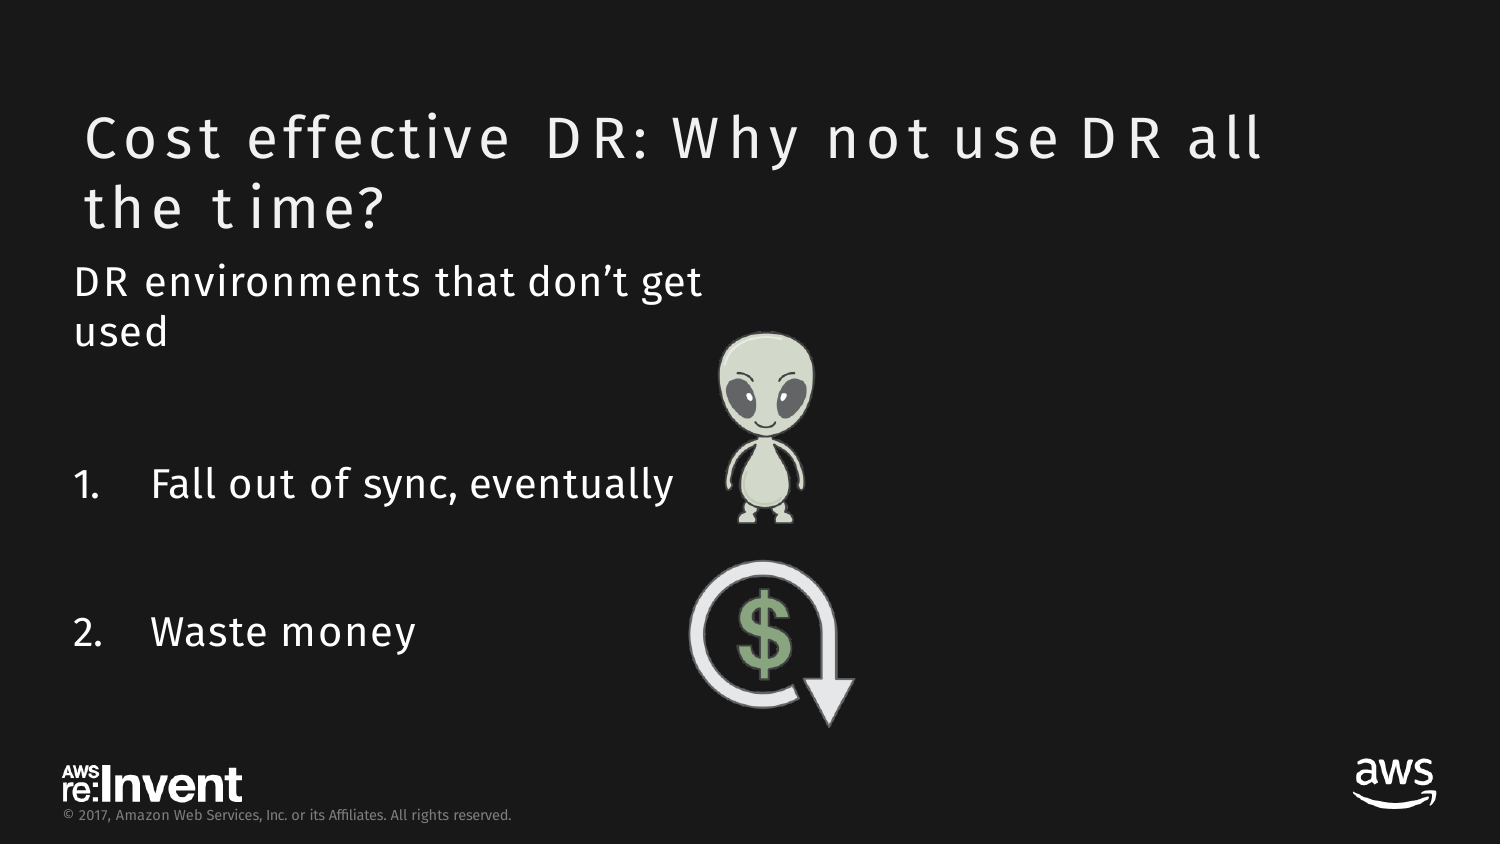

# Cost	effective	DR:	Why	not	use	DR	all	the  t ime?
DR environments that don’t get used

1.	Fall out of sync, eventually

2.	Waste money
© 2017, Amazon Web Services, Inc. or its Affiliates. All rights reserved.